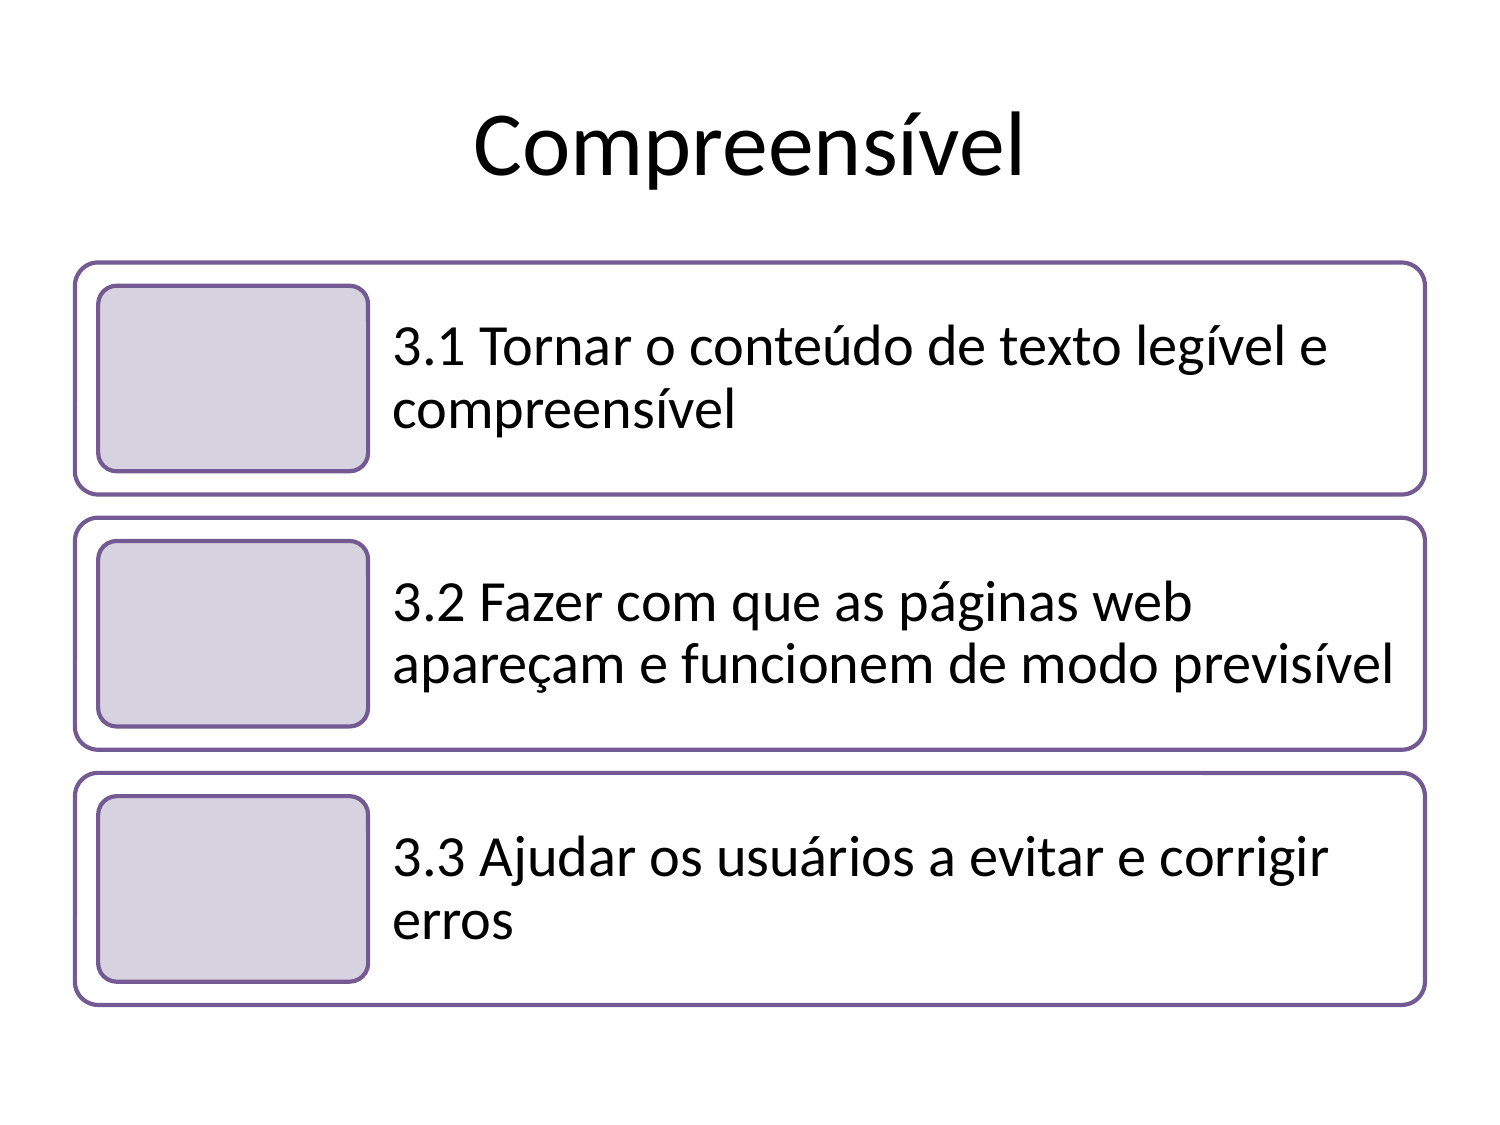

# Compreensível
3.1 Tornar o conteúdo de texto legível e compreensível
3.2 Fazer com que as páginas web apareçam e funcionem de modo previsível
3.3 Ajudar os usuários a evitar e corrigir erros